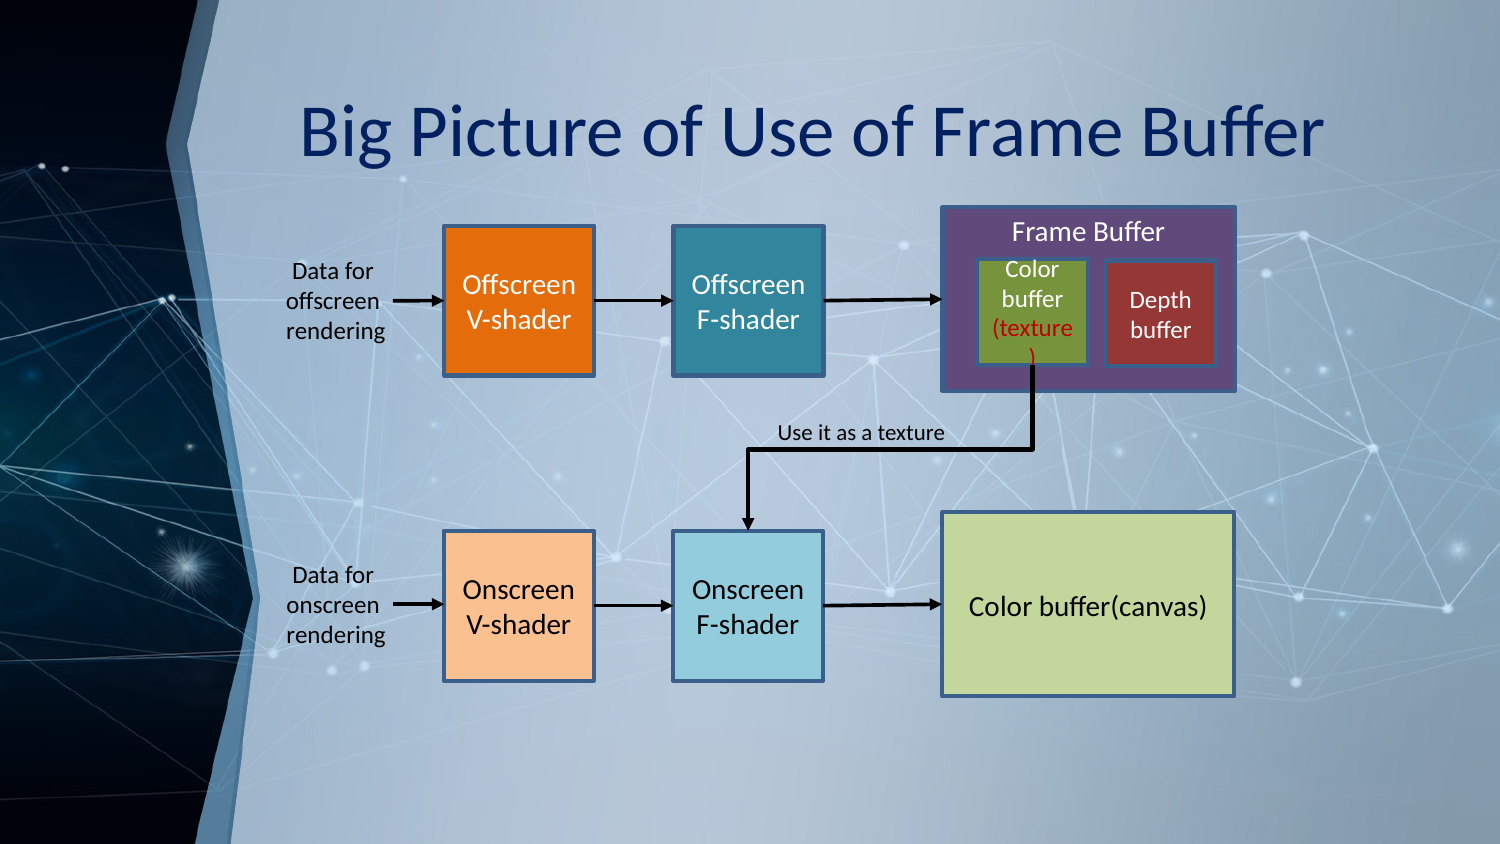

# Big Picture of Use of Frame Buffer
Frame Buffer

Offscreen
V-shader
Offscreen
F-shader
Data for
offscreen
rendering
Color buffer (texture)
Depth buffer
Use it as a texture
Color buffer(canvas)
Onscreen
V-shader
Onscreen
F-shader
Data for
onscreen
rendering